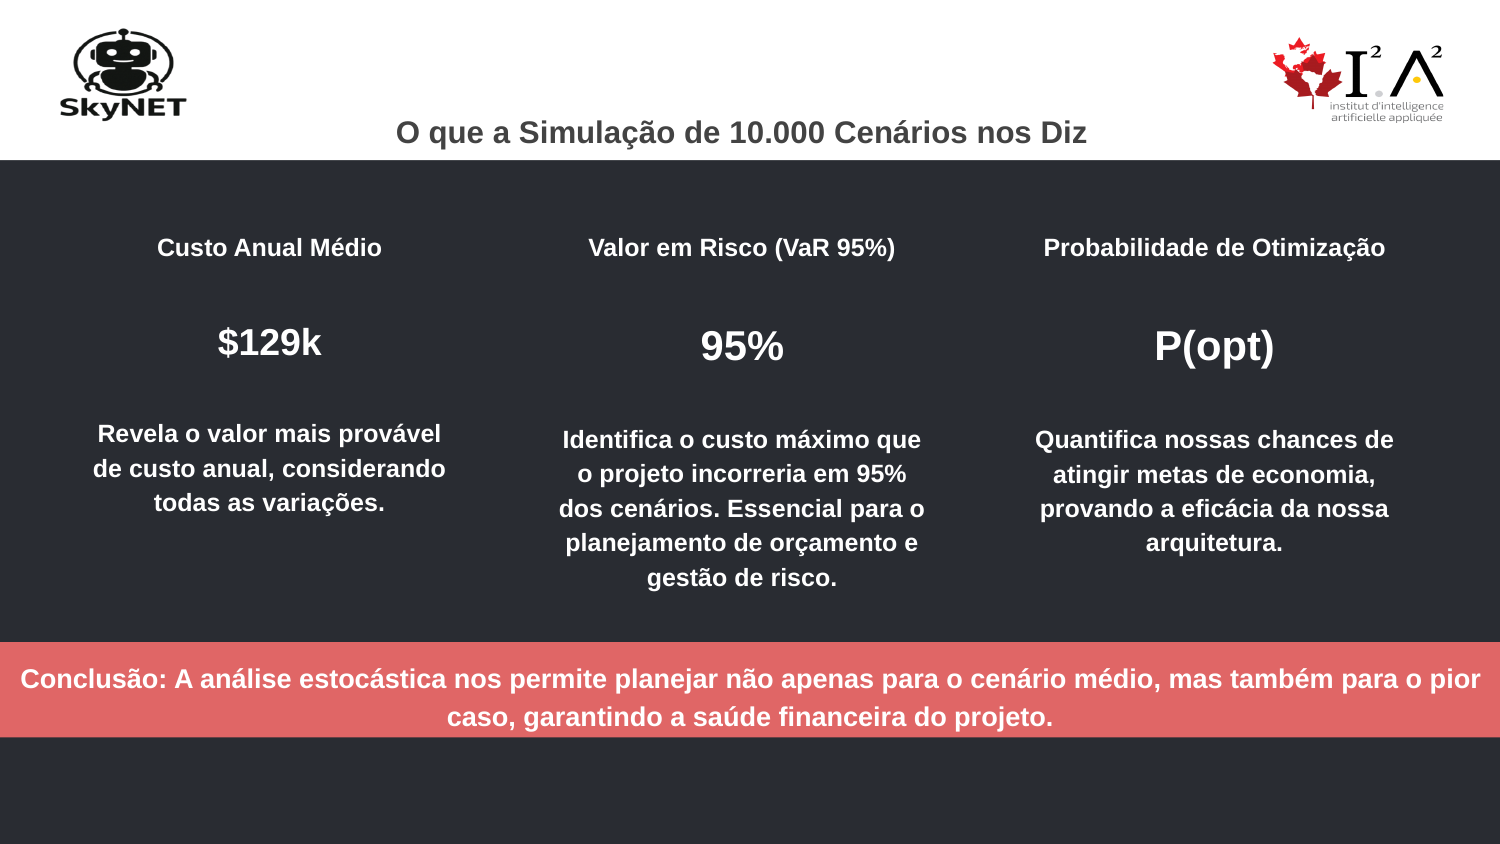

O que a Simulação de 10.000 Cenários nos Diz
Custo Anual Médio
$129k
Revela o valor mais provável de custo anual, considerando todas as variações.
Valor em Risco (VaR 95%)
95%
Identifica o custo máximo que o projeto incorreria em 95% dos cenários. Essencial para o planejamento de orçamento e gestão de risco.
Probabilidade de Otimização
P(opt)
Quantifica nossas chances de atingir metas de economia, provando a eficácia da nossa arquitetura.
Conclusão: A análise estocástica nos permite planejar não apenas para o cenário médio, mas também para o pior caso, garantindo a saúde financeira do projeto.